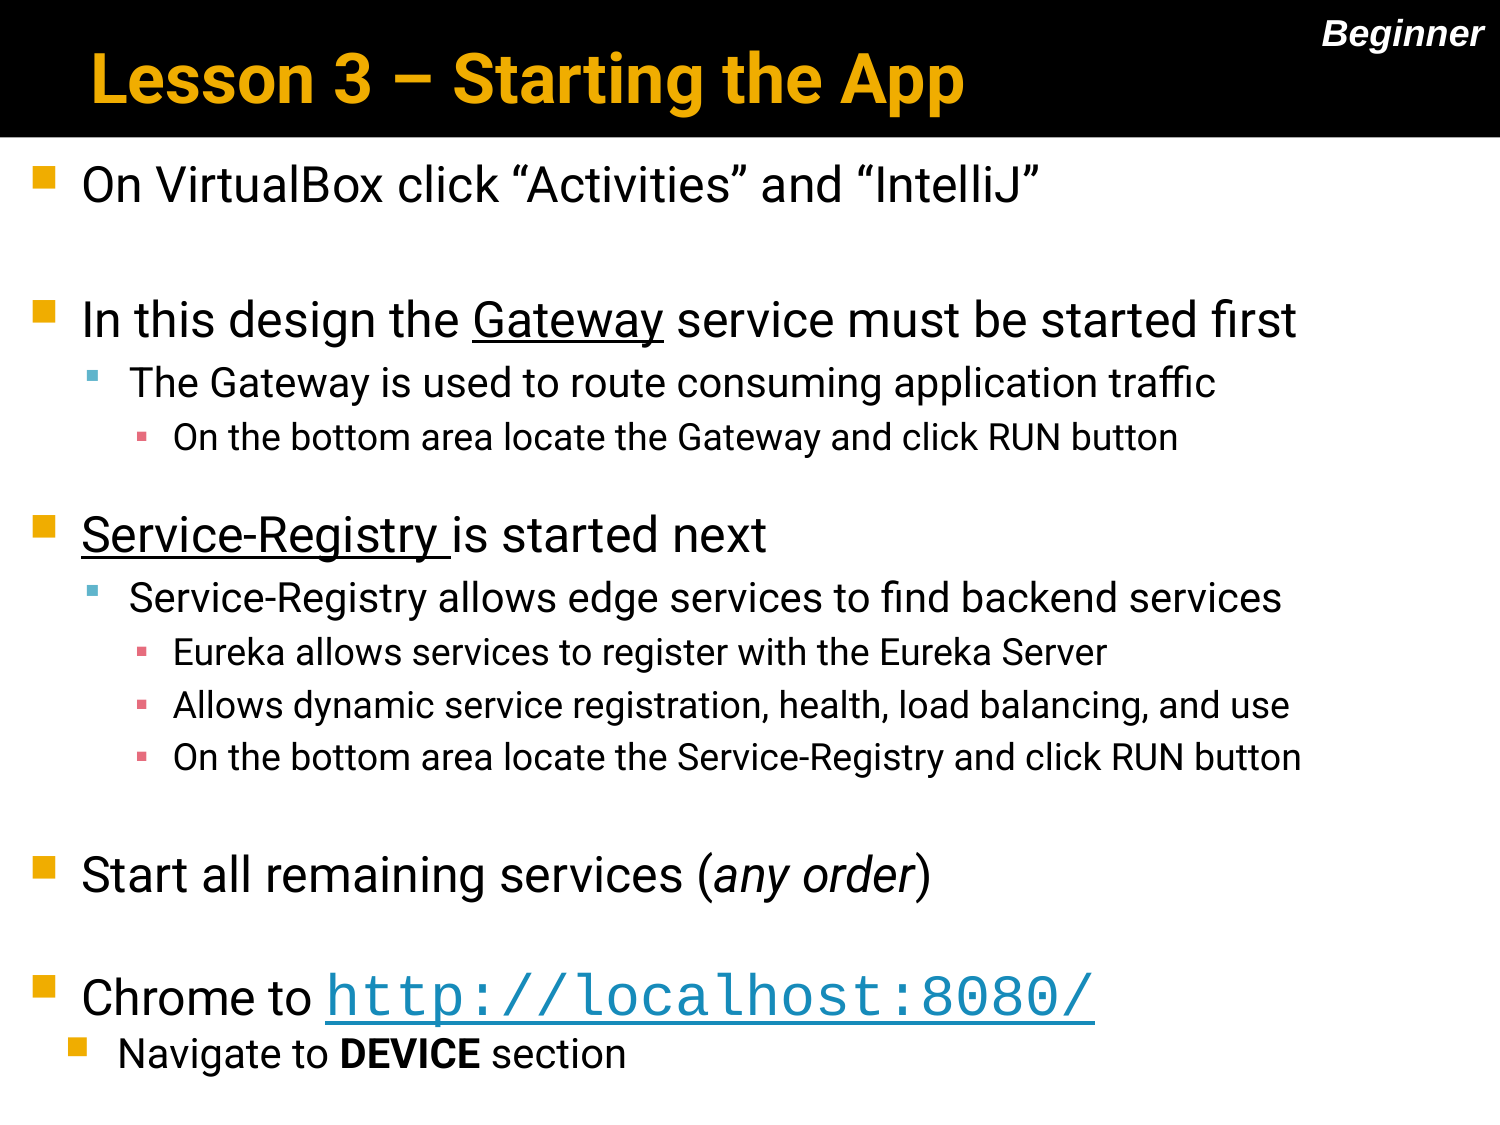

Beginner
# Lesson 3 – Starting the App
On VirtualBox click “Activities” and “IntelliJ”

In this design the Gateway service must be started first
The Gateway is used to route consuming application traffic
On the bottom area locate the Gateway and click RUN button

Service-Registry is started next
Service-Registry allows edge services to find backend services
Eureka allows services to register with the Eureka Server
Allows dynamic service registration, health, load balancing, and use
On the bottom area locate the Service-Registry and click RUN button

Start all remaining services (any order)

Chrome to http://localhost:8080/
Navigate to DEVICE section
34